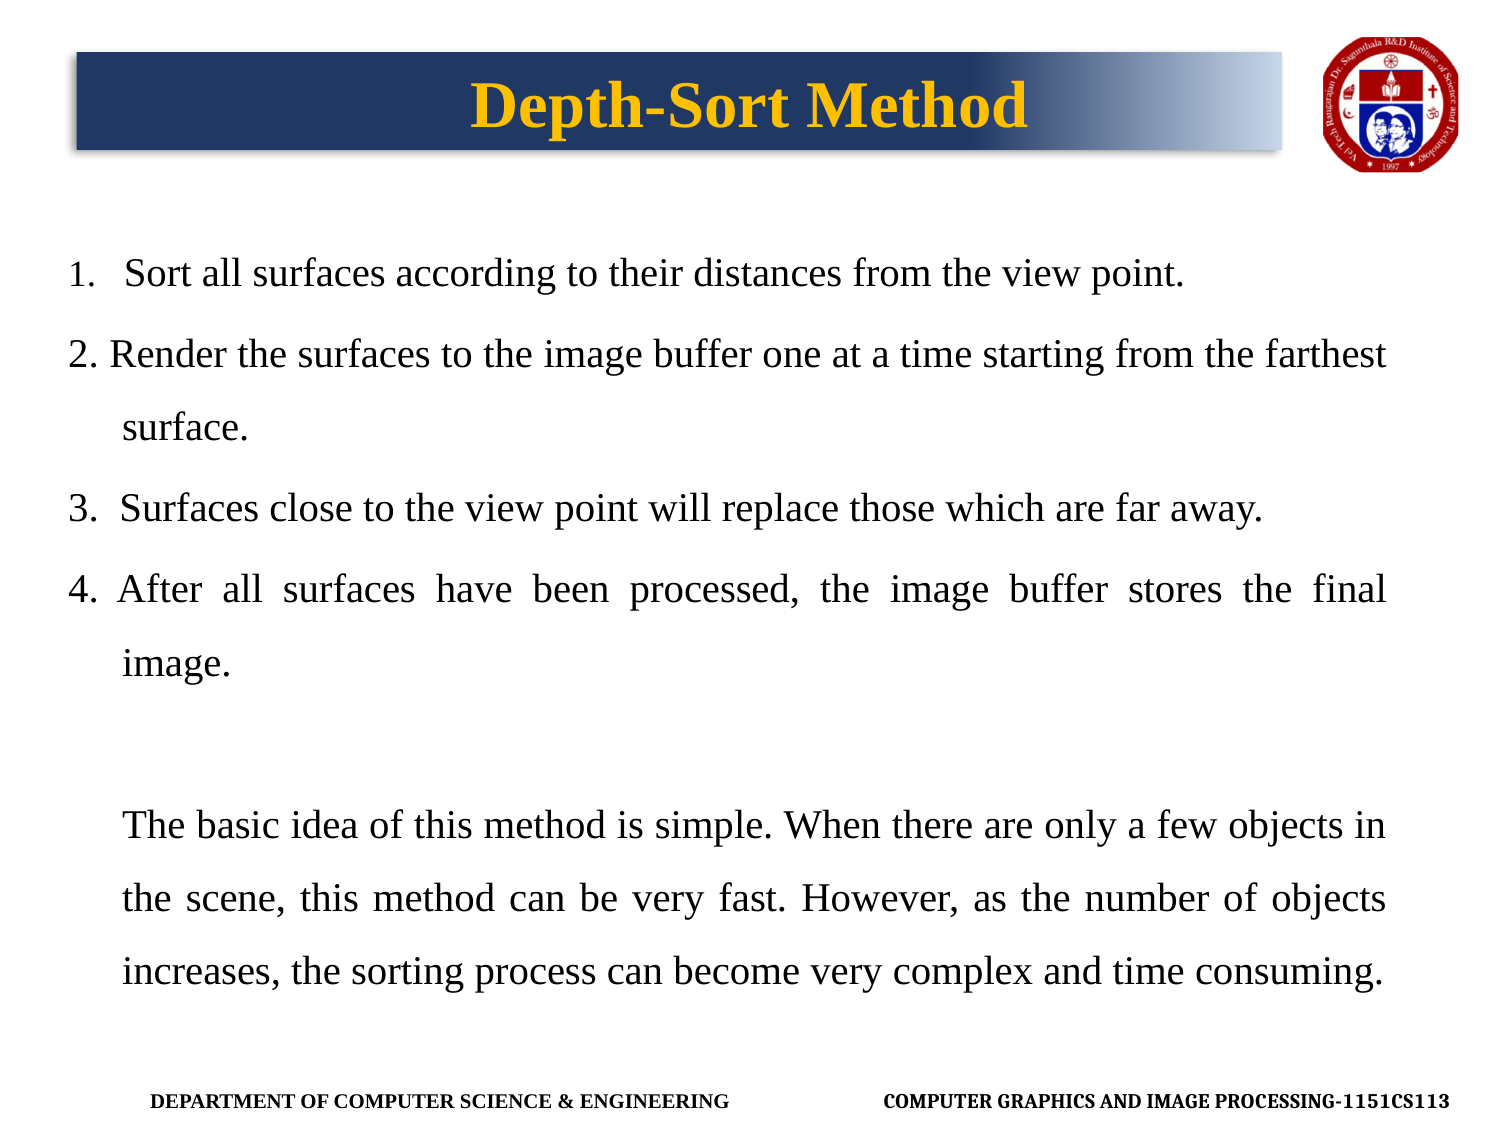

# Depth-Sort Method

1.   Sort all surfaces according to their distances from the view point.
2. Render the surfaces to the image buffer one at a time starting from the farthest surface.
3.  Surfaces close to the view point will replace those which are far away.
4. After all surfaces have been processed, the image buffer stores the final image.

	The basic idea of this method is simple. When there are only a few objects in the scene, this method can be very fast. However, as the number of objects increases, the sorting process can become very complex and time consuming.